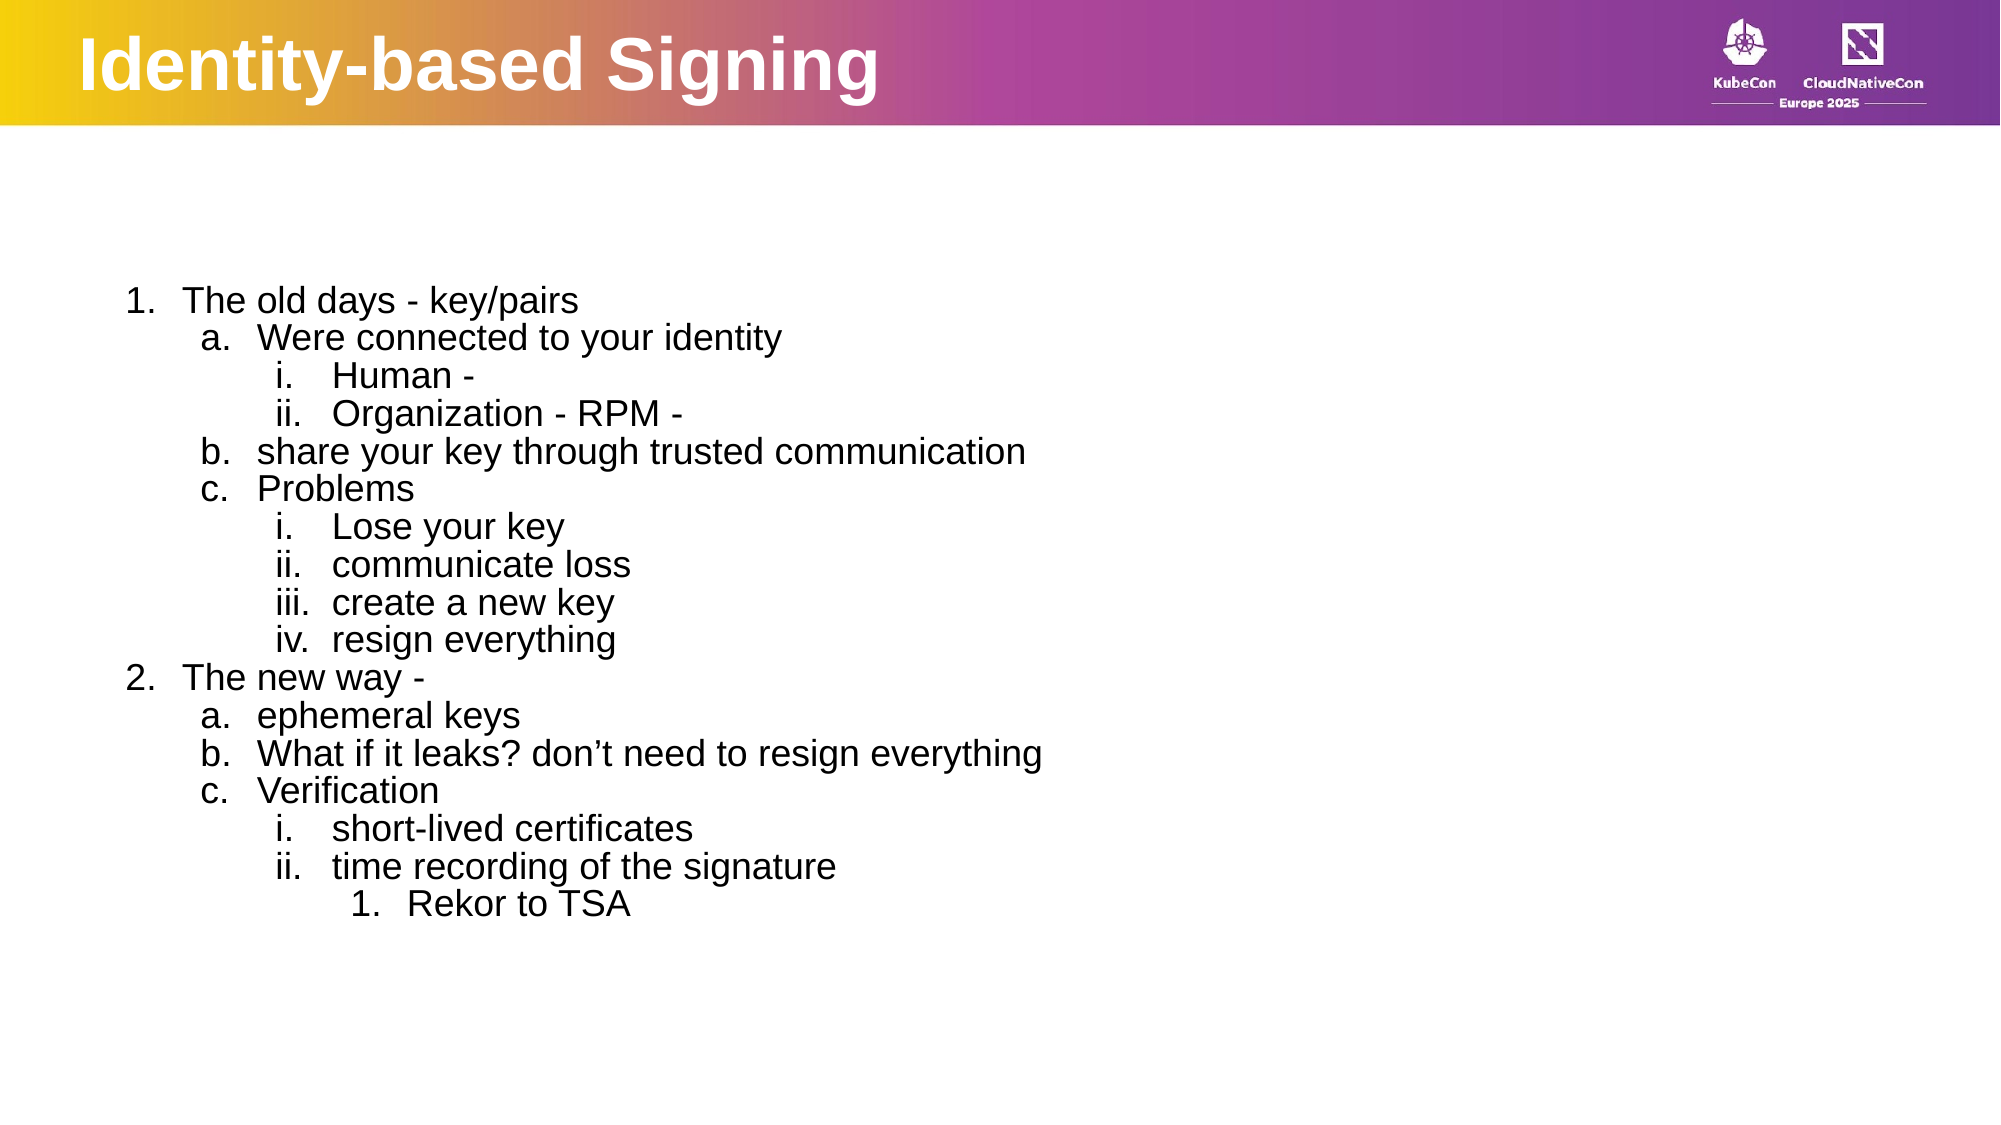

Identity-based Signing
The old days - key/pairs
Were connected to your identity
Human -
Organization - RPM -
share your key through trusted communication
Problems
Lose your key
communicate loss
create a new key
resign everything
The new way -
ephemeral keys
What if it leaks? don’t need to resign everything
Verification
short-lived certificates
time recording of the signature
Rekor to TSA
Title